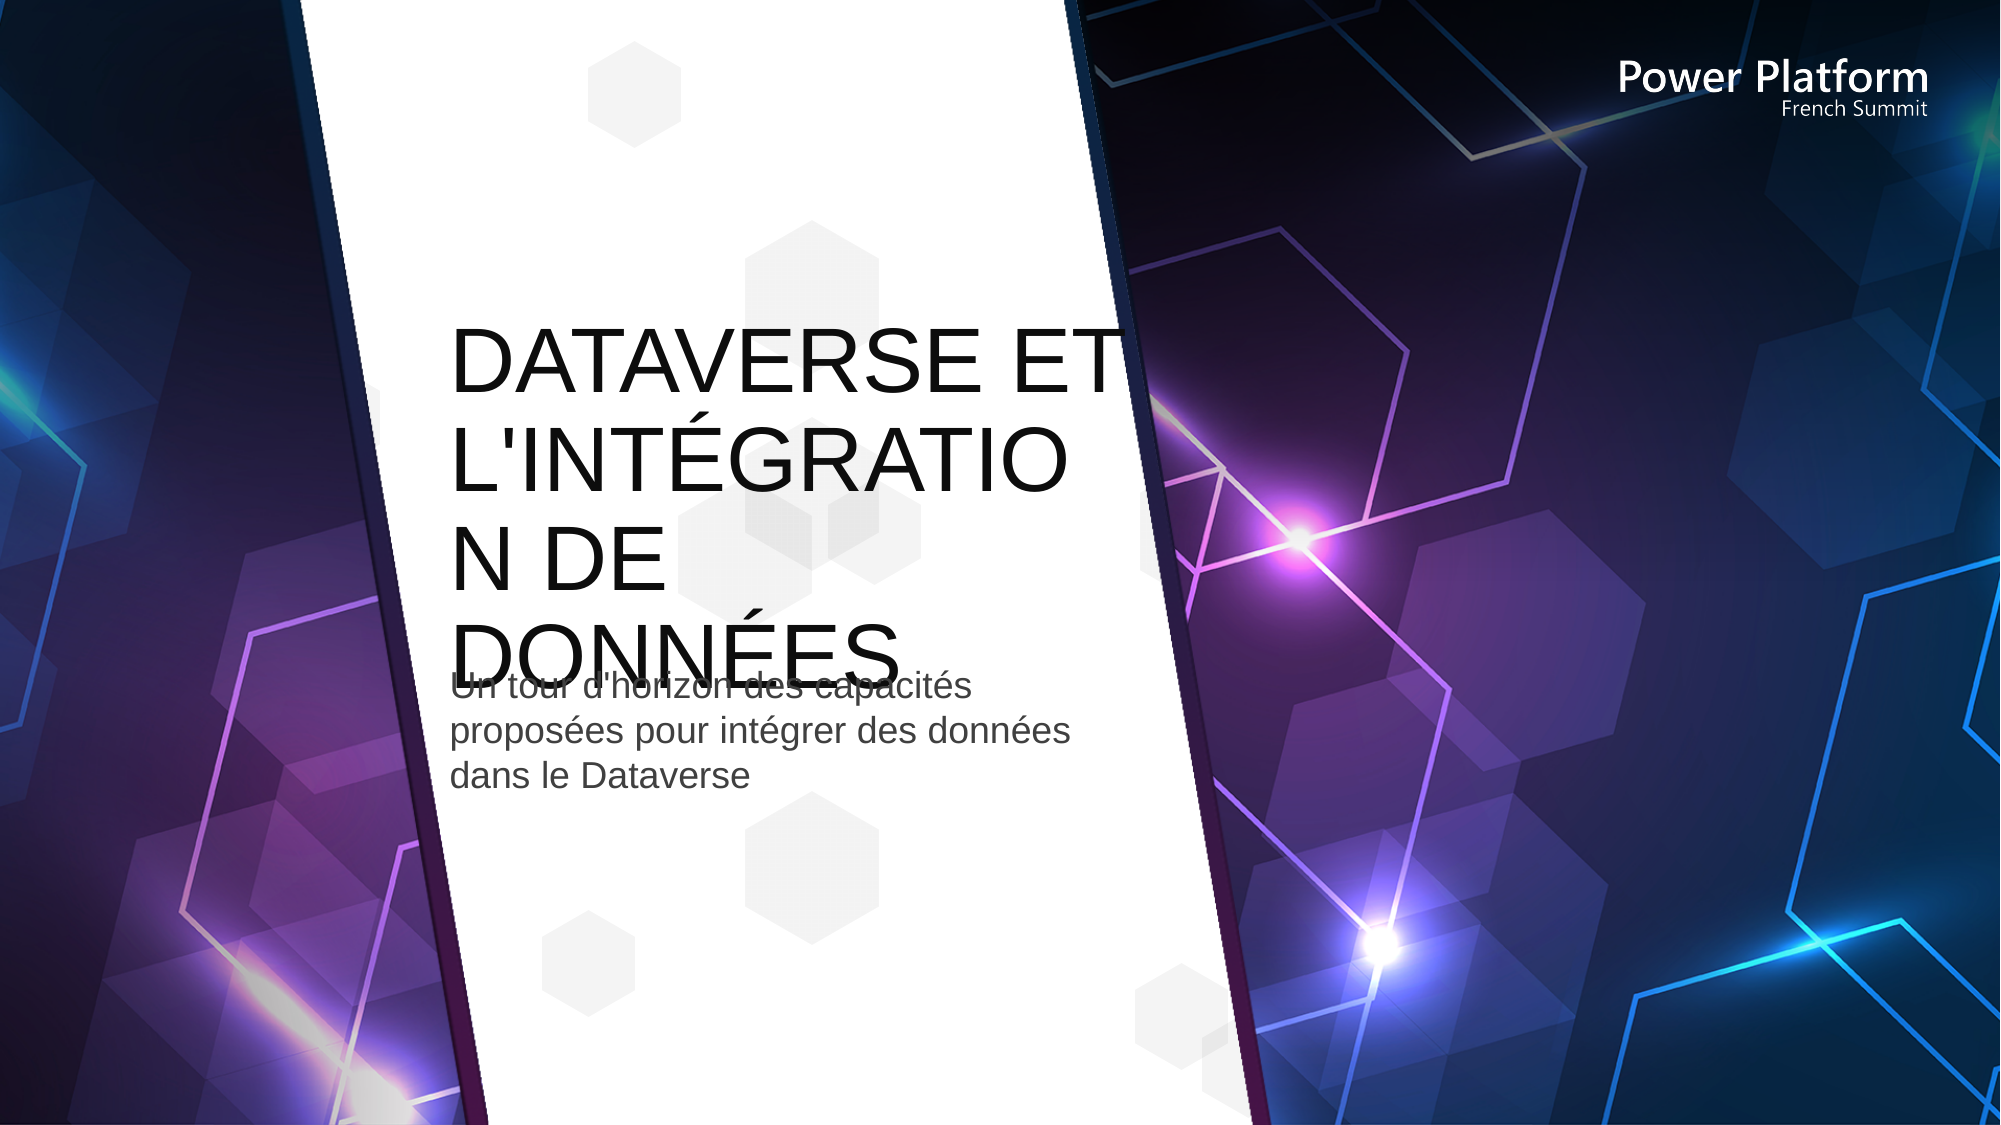

# Dataverse et l'intégration de données
Un tour d'horizon des capacités proposées pour intégrer des données dans le Dataverse